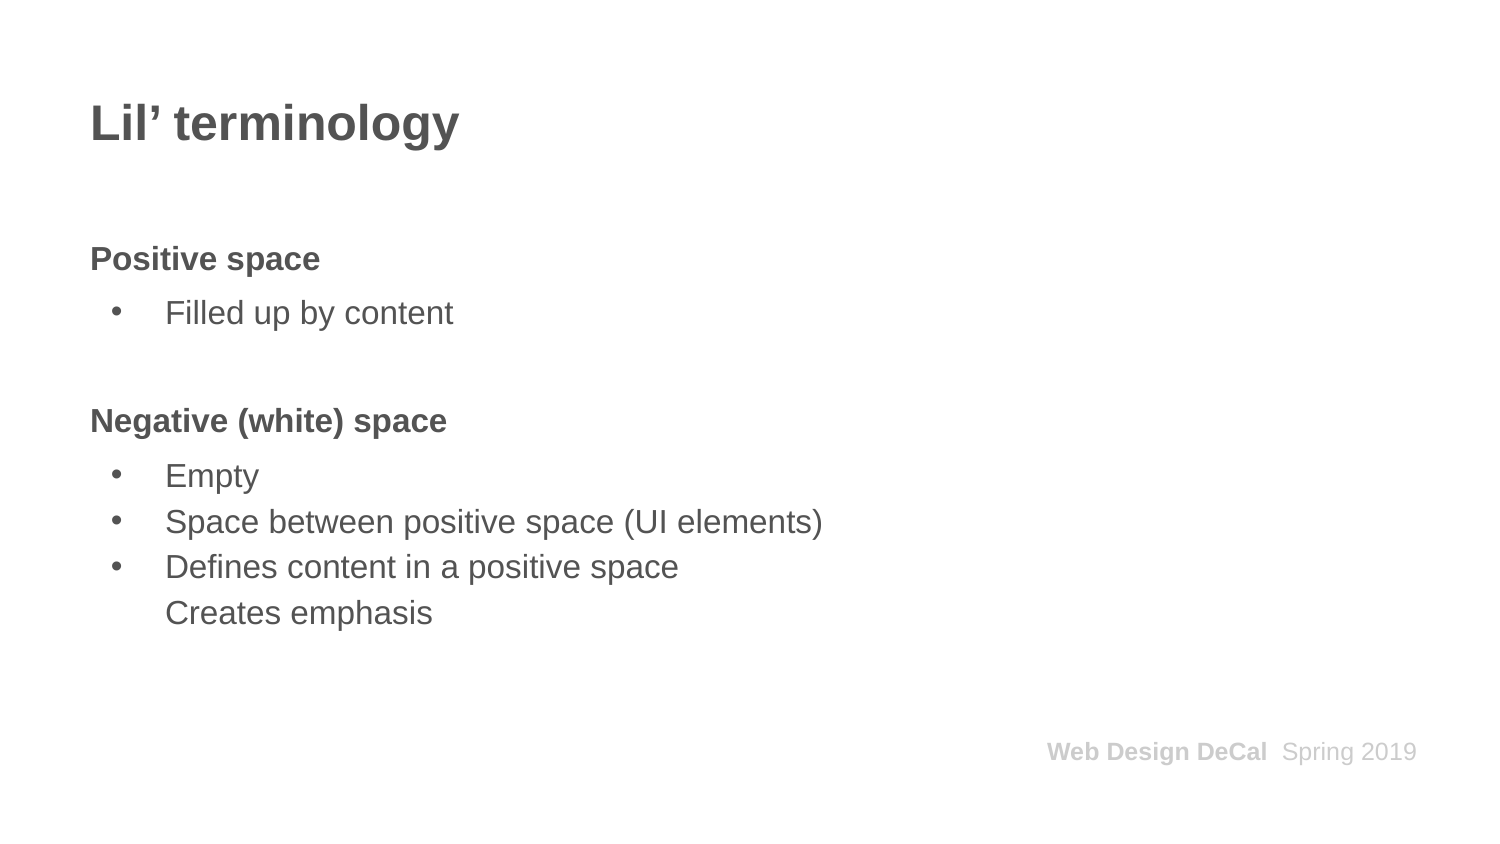

# Lil’ terminology
Positive space
Filled up by content

Negative (white) space
Empty
Space between positive space (UI elements)
Defines content in a positive space
Creates emphasis